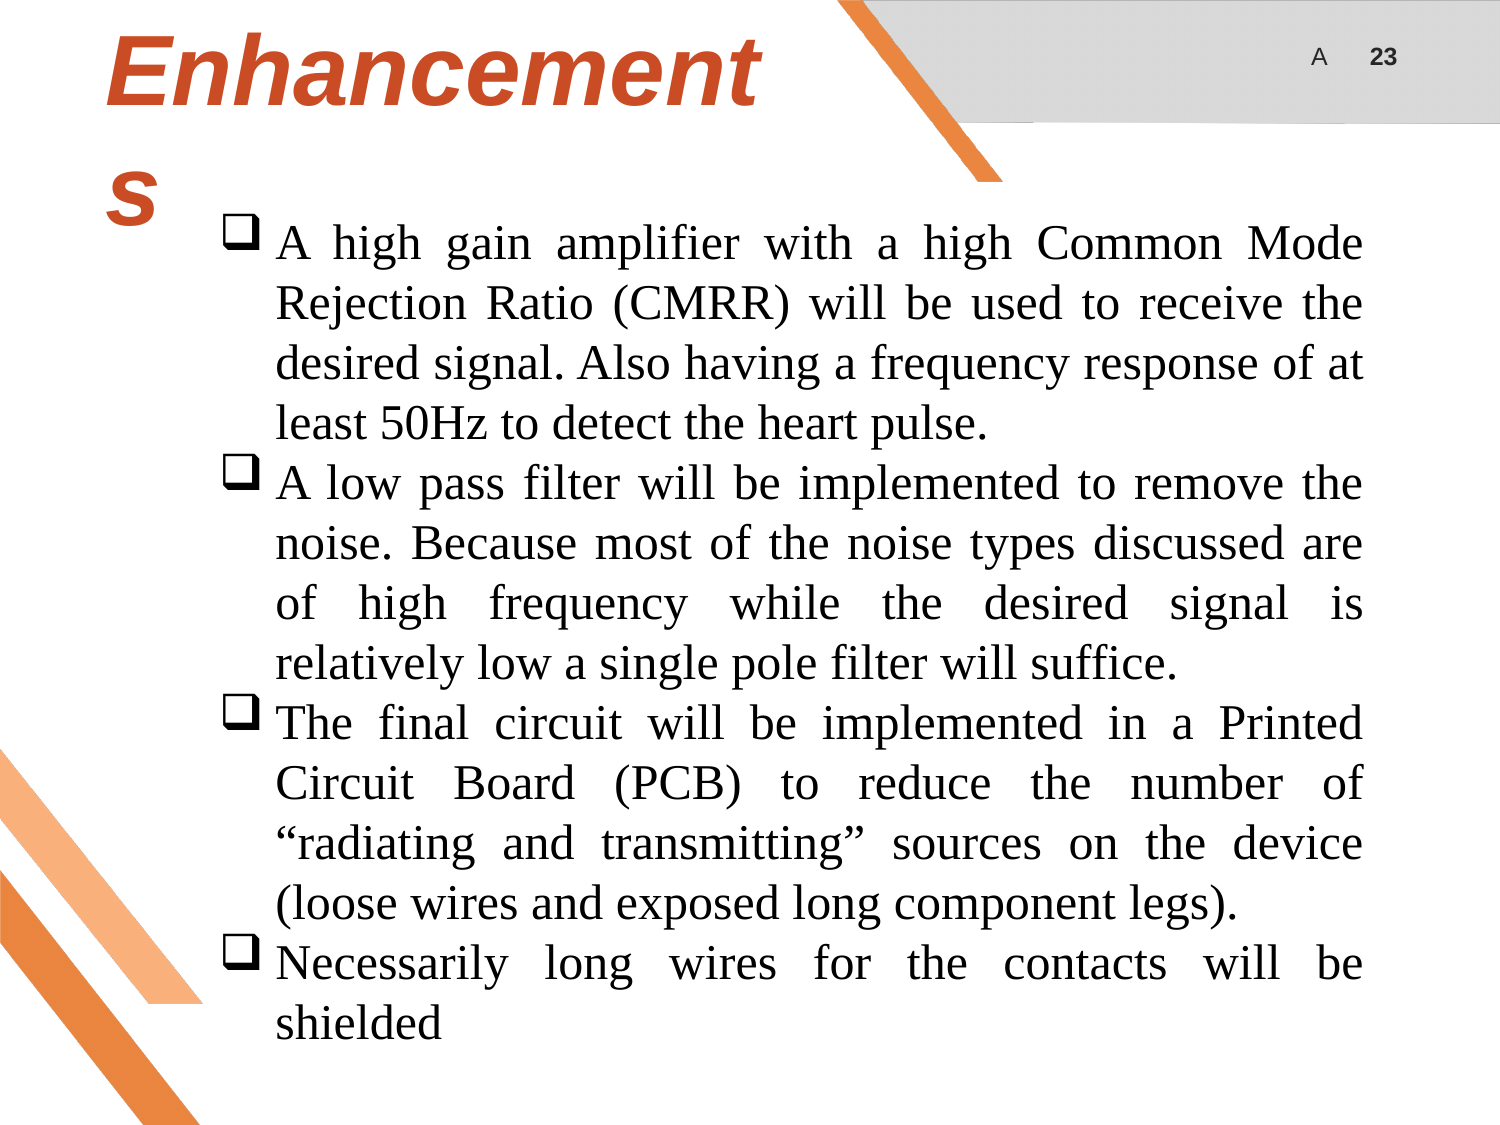

A
23
# Enhancements
A high gain amplifier with a high Common Mode Rejection Ratio (CMRR) will be used to receive the desired signal. Also having a frequency response of at least 50Hz to detect the heart pulse.
A low pass filter will be implemented to remove the noise. Because most of the noise types discussed are of high frequency while the desired signal is relatively low a single pole filter will suffice.
The final circuit will be implemented in a Printed Circuit Board (PCB) to reduce the number of “radiating and transmitting” sources on the device (loose wires and exposed long component legs).
Necessarily long wires for the contacts will be shielded